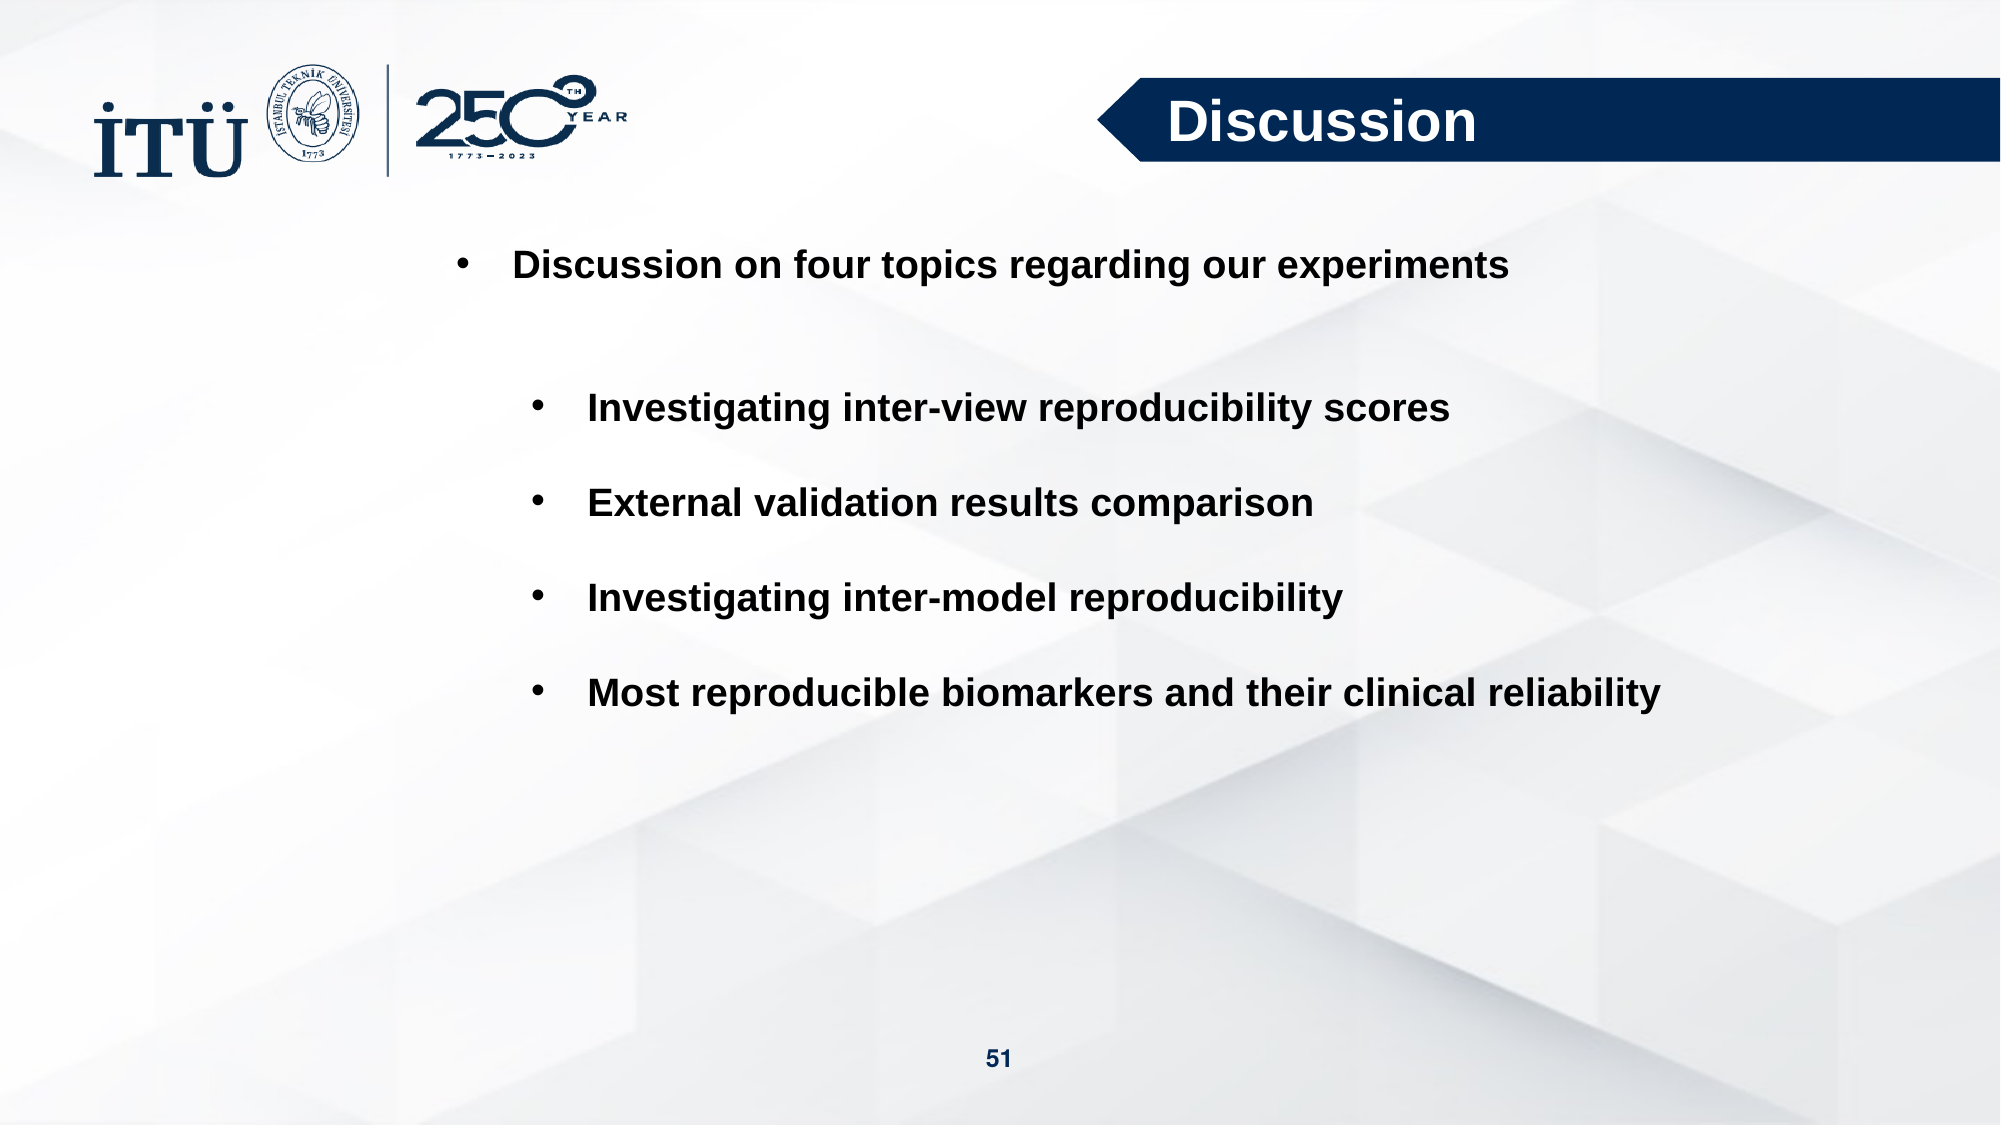

Discussion
Discussion on four topics regarding our experiments

Investigating inter-view reproducibility scores

External validation results comparison

Investigating inter-model reproducibility

Most reproducible biomarkers and their clinical reliability

51